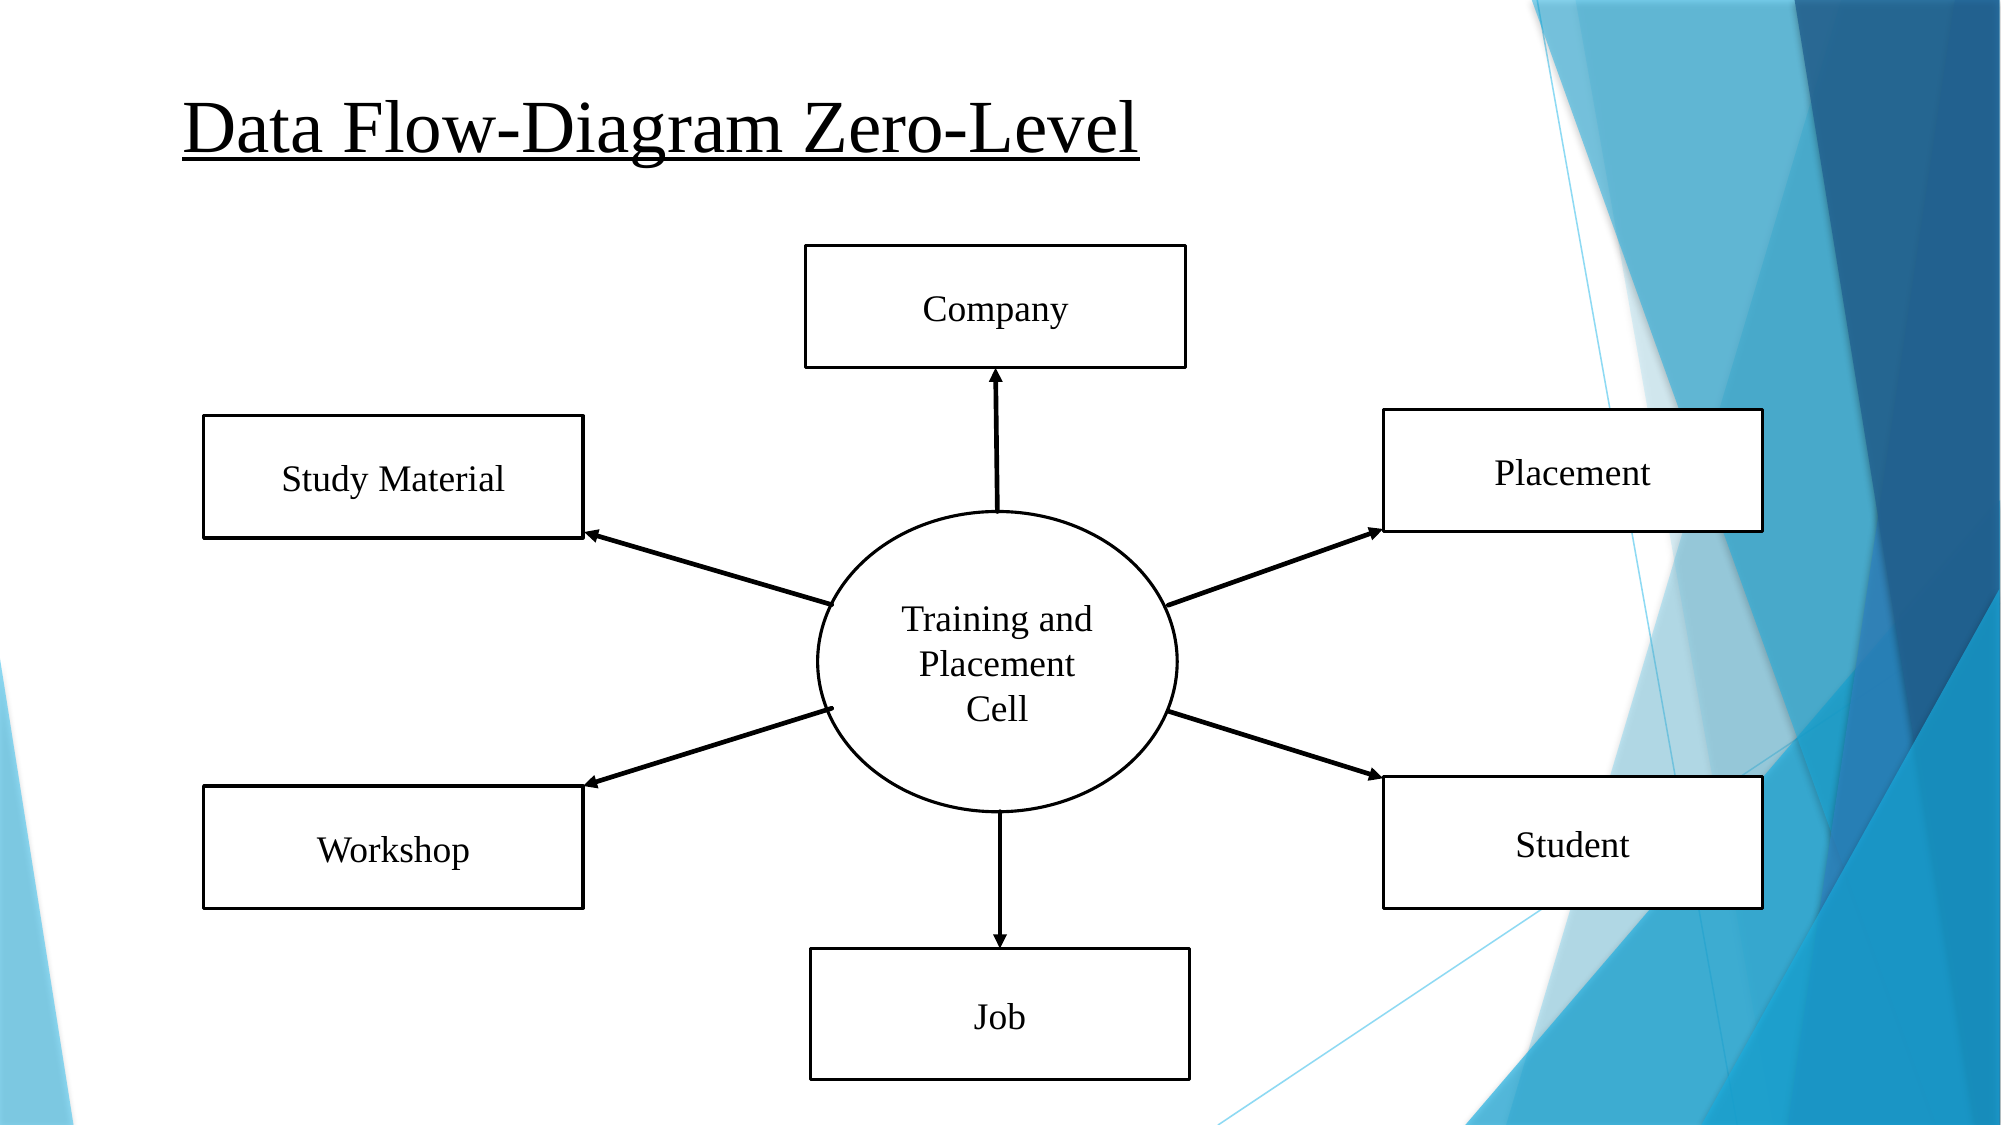

Data Flow-Diagram Zero-Level
Company
Placement
Study Material
Training and Placement Cell
Student
Workshop
Job